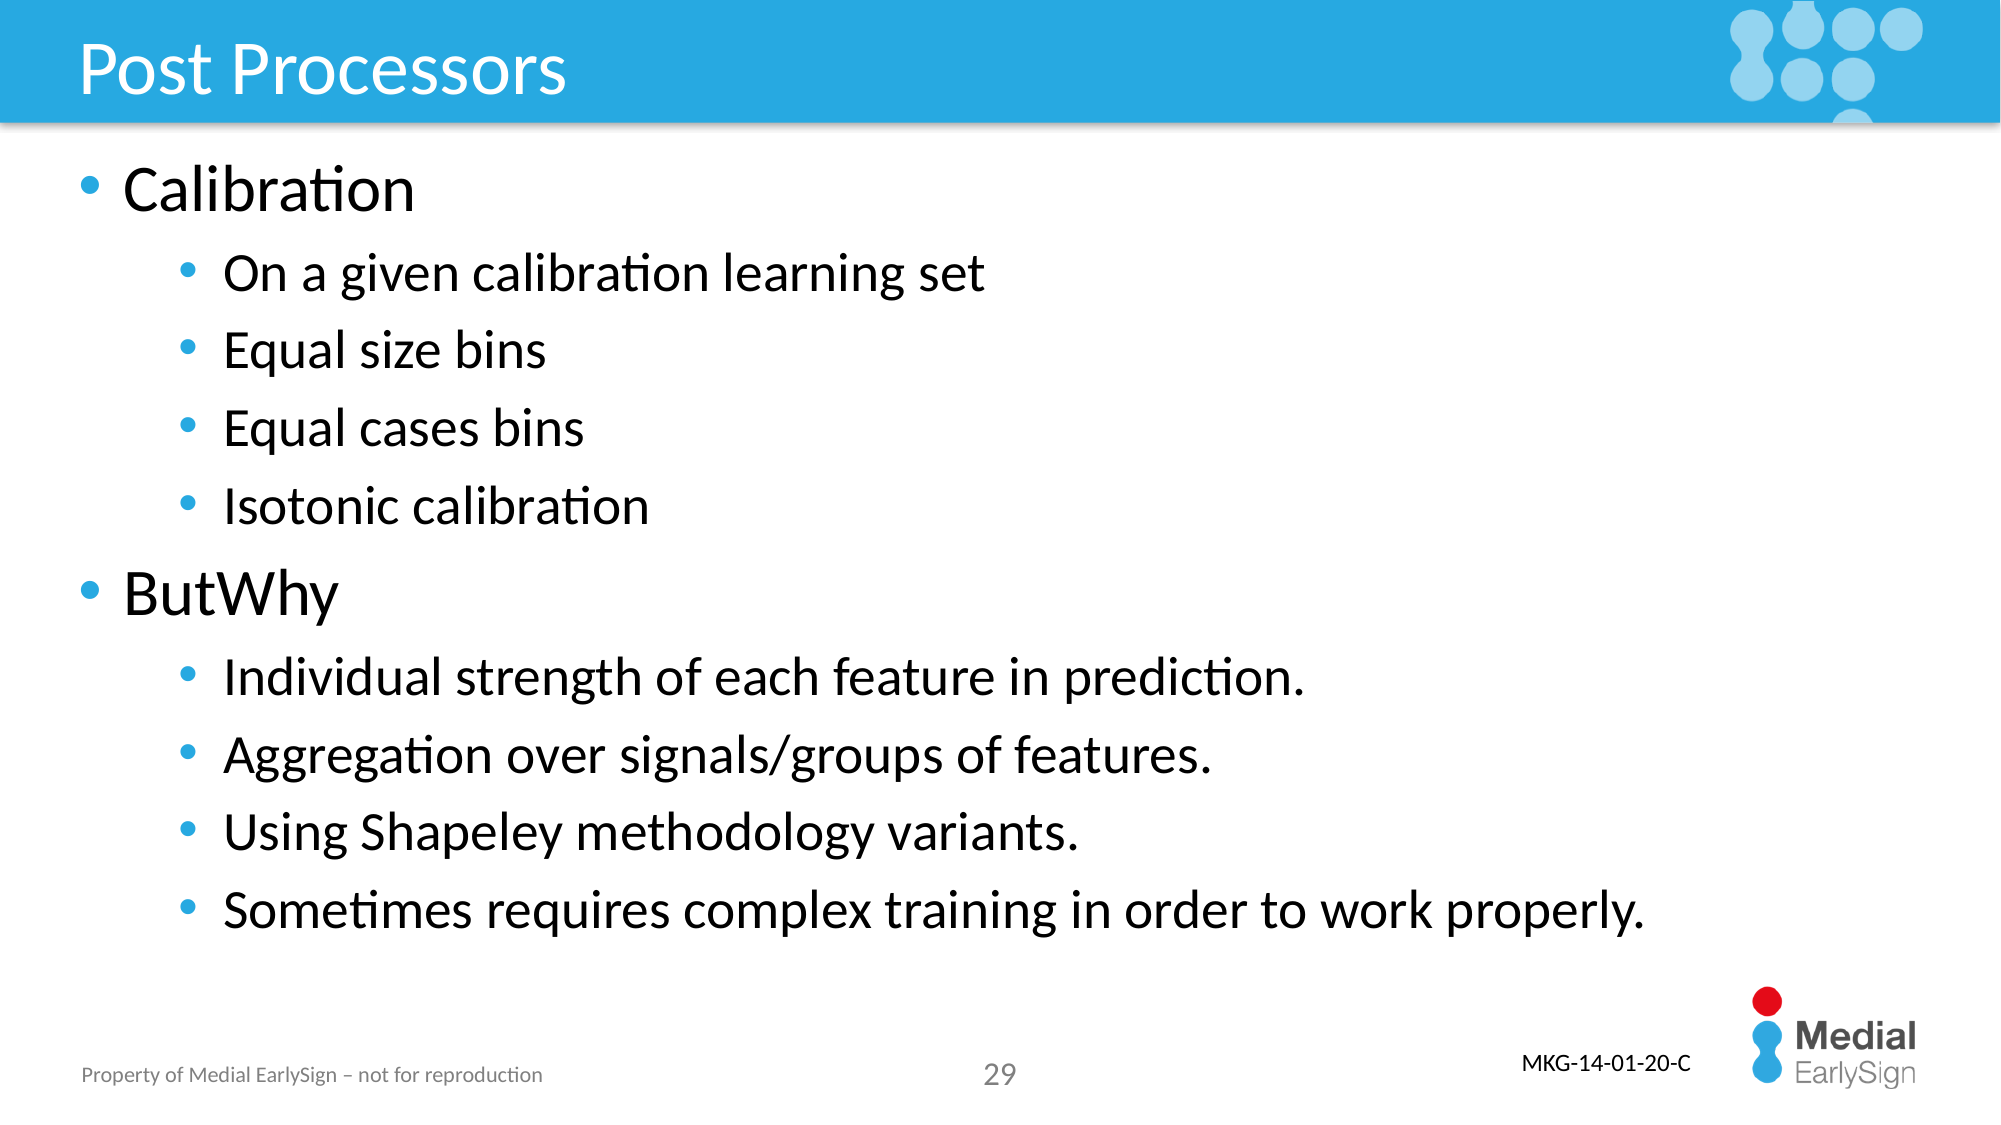

# Post Processors
Calibration
On a given calibration learning set
Equal size bins
Equal cases bins
Isotonic calibration
ButWhy
Individual strength of each feature in prediction.
Aggregation over signals/groups of features.
Using Shapeley methodology variants.
Sometimes requires complex training in order to work properly.